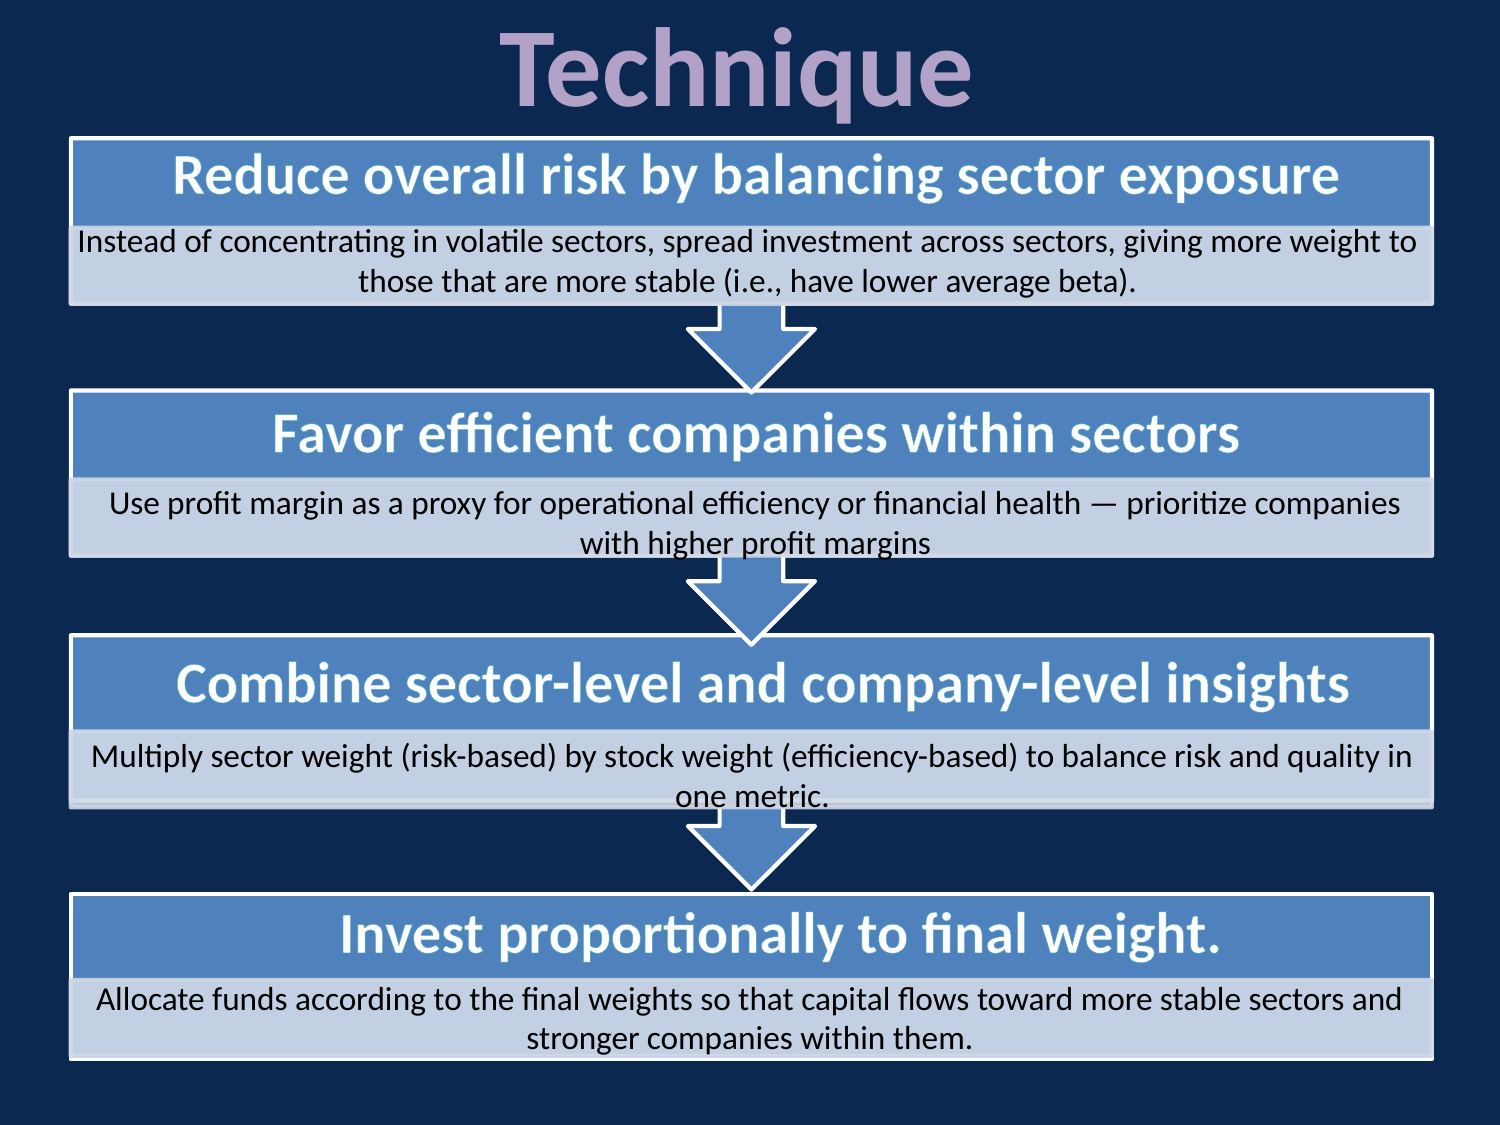

Technique
Reduce overall risk by balancing sector exposure

Instead of concentrating in volatile sectors, spread investment across sectors, giving more weight to those that are more stable (i.e., have lower average beta).
Favor efficient companies within sectors
Use profit margin as a proxy for operational efficiency or financial health — prioritize companies with higher profit margins
Combine sector-level and company-level insights
Multiply sector weight (risk-based) by stock weight (efficiency-based) to balance risk and quality in one metric.
Invest proportionally to final weight.
Allocate funds according to the final weights so that capital flows toward more stable sectors and stronger companies within them.